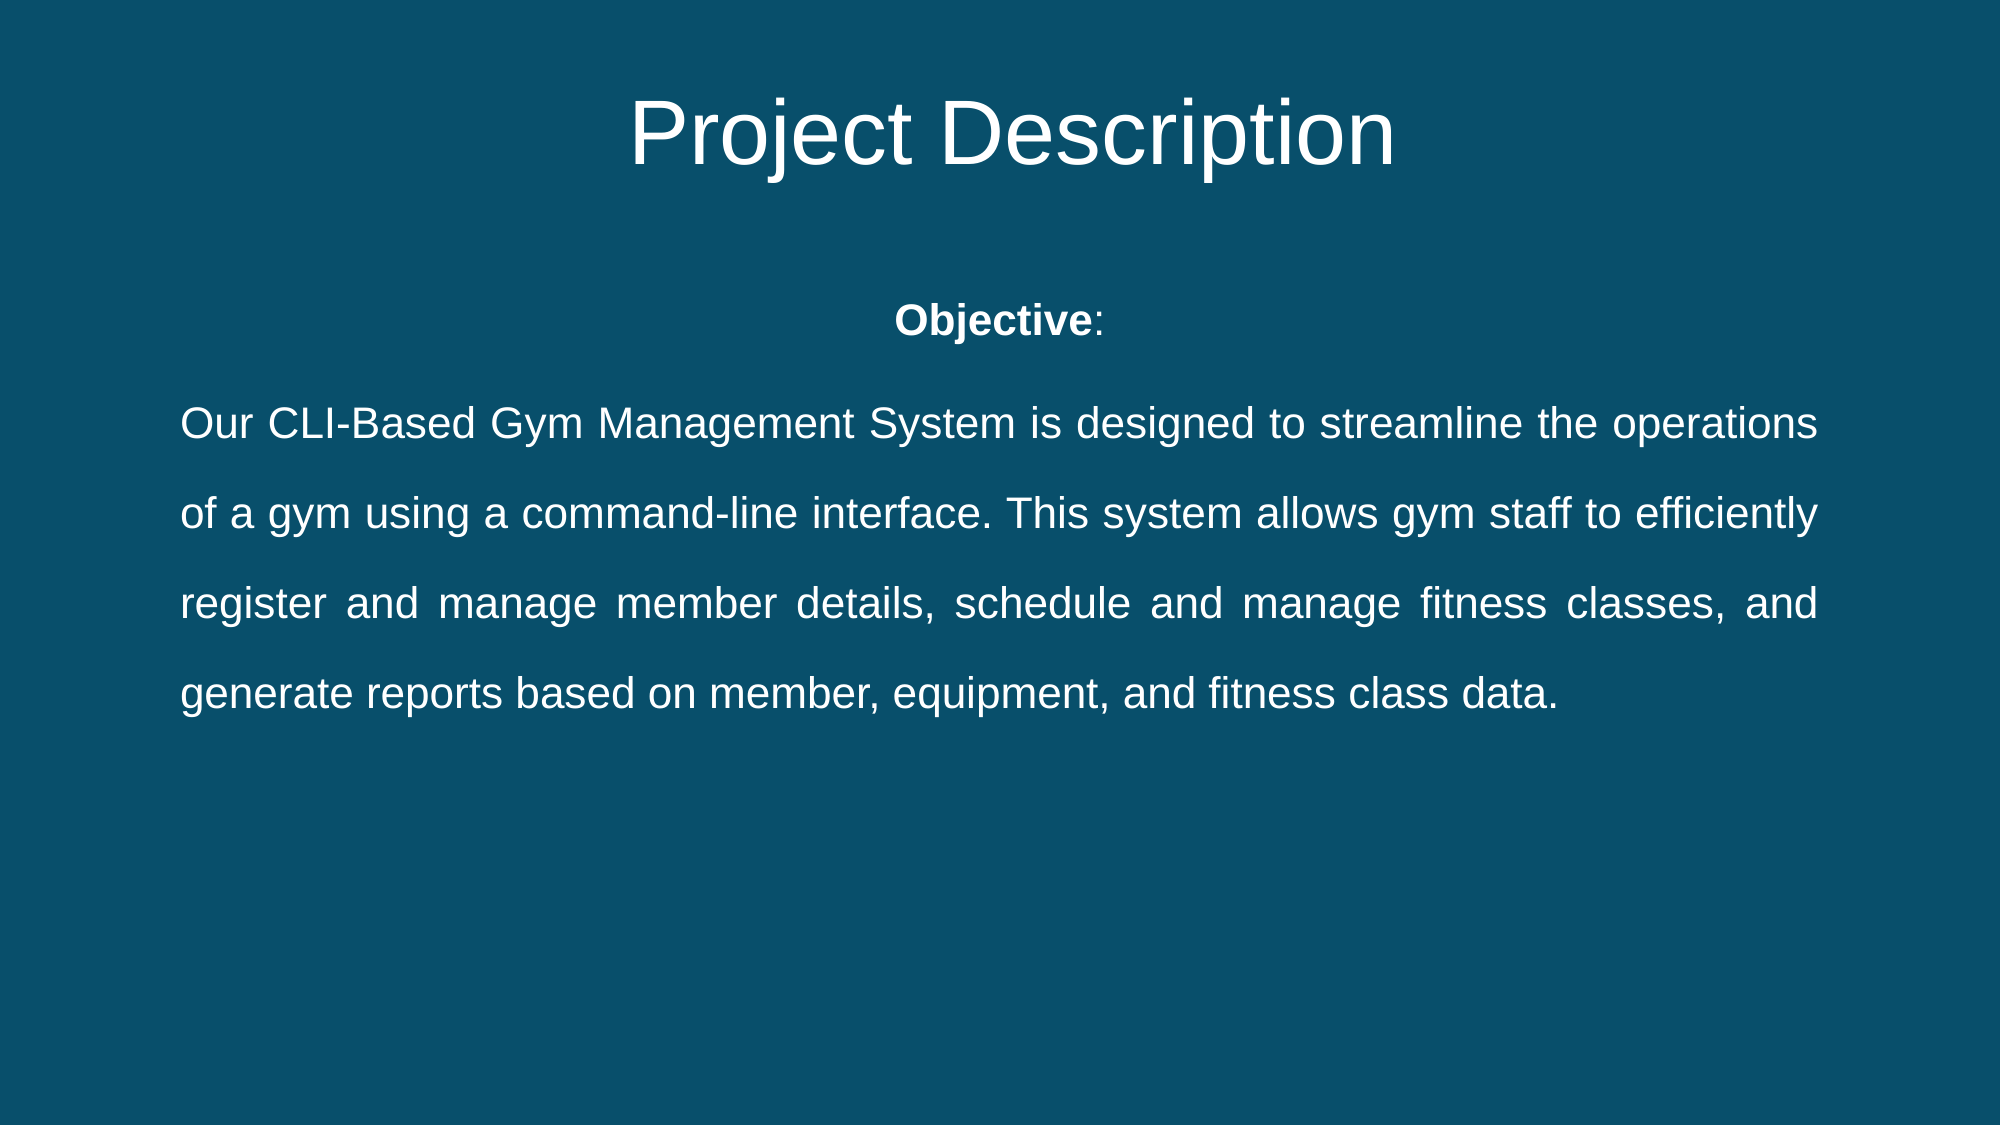

# Project Description

Objective:
Our CLI-Based Gym Management System is designed to streamline the operations of a gym using a command-line interface. This system allows gym staff to efficiently register and manage member details, schedule and manage fitness classes, and generate reports based on member, equipment, and fitness class data.